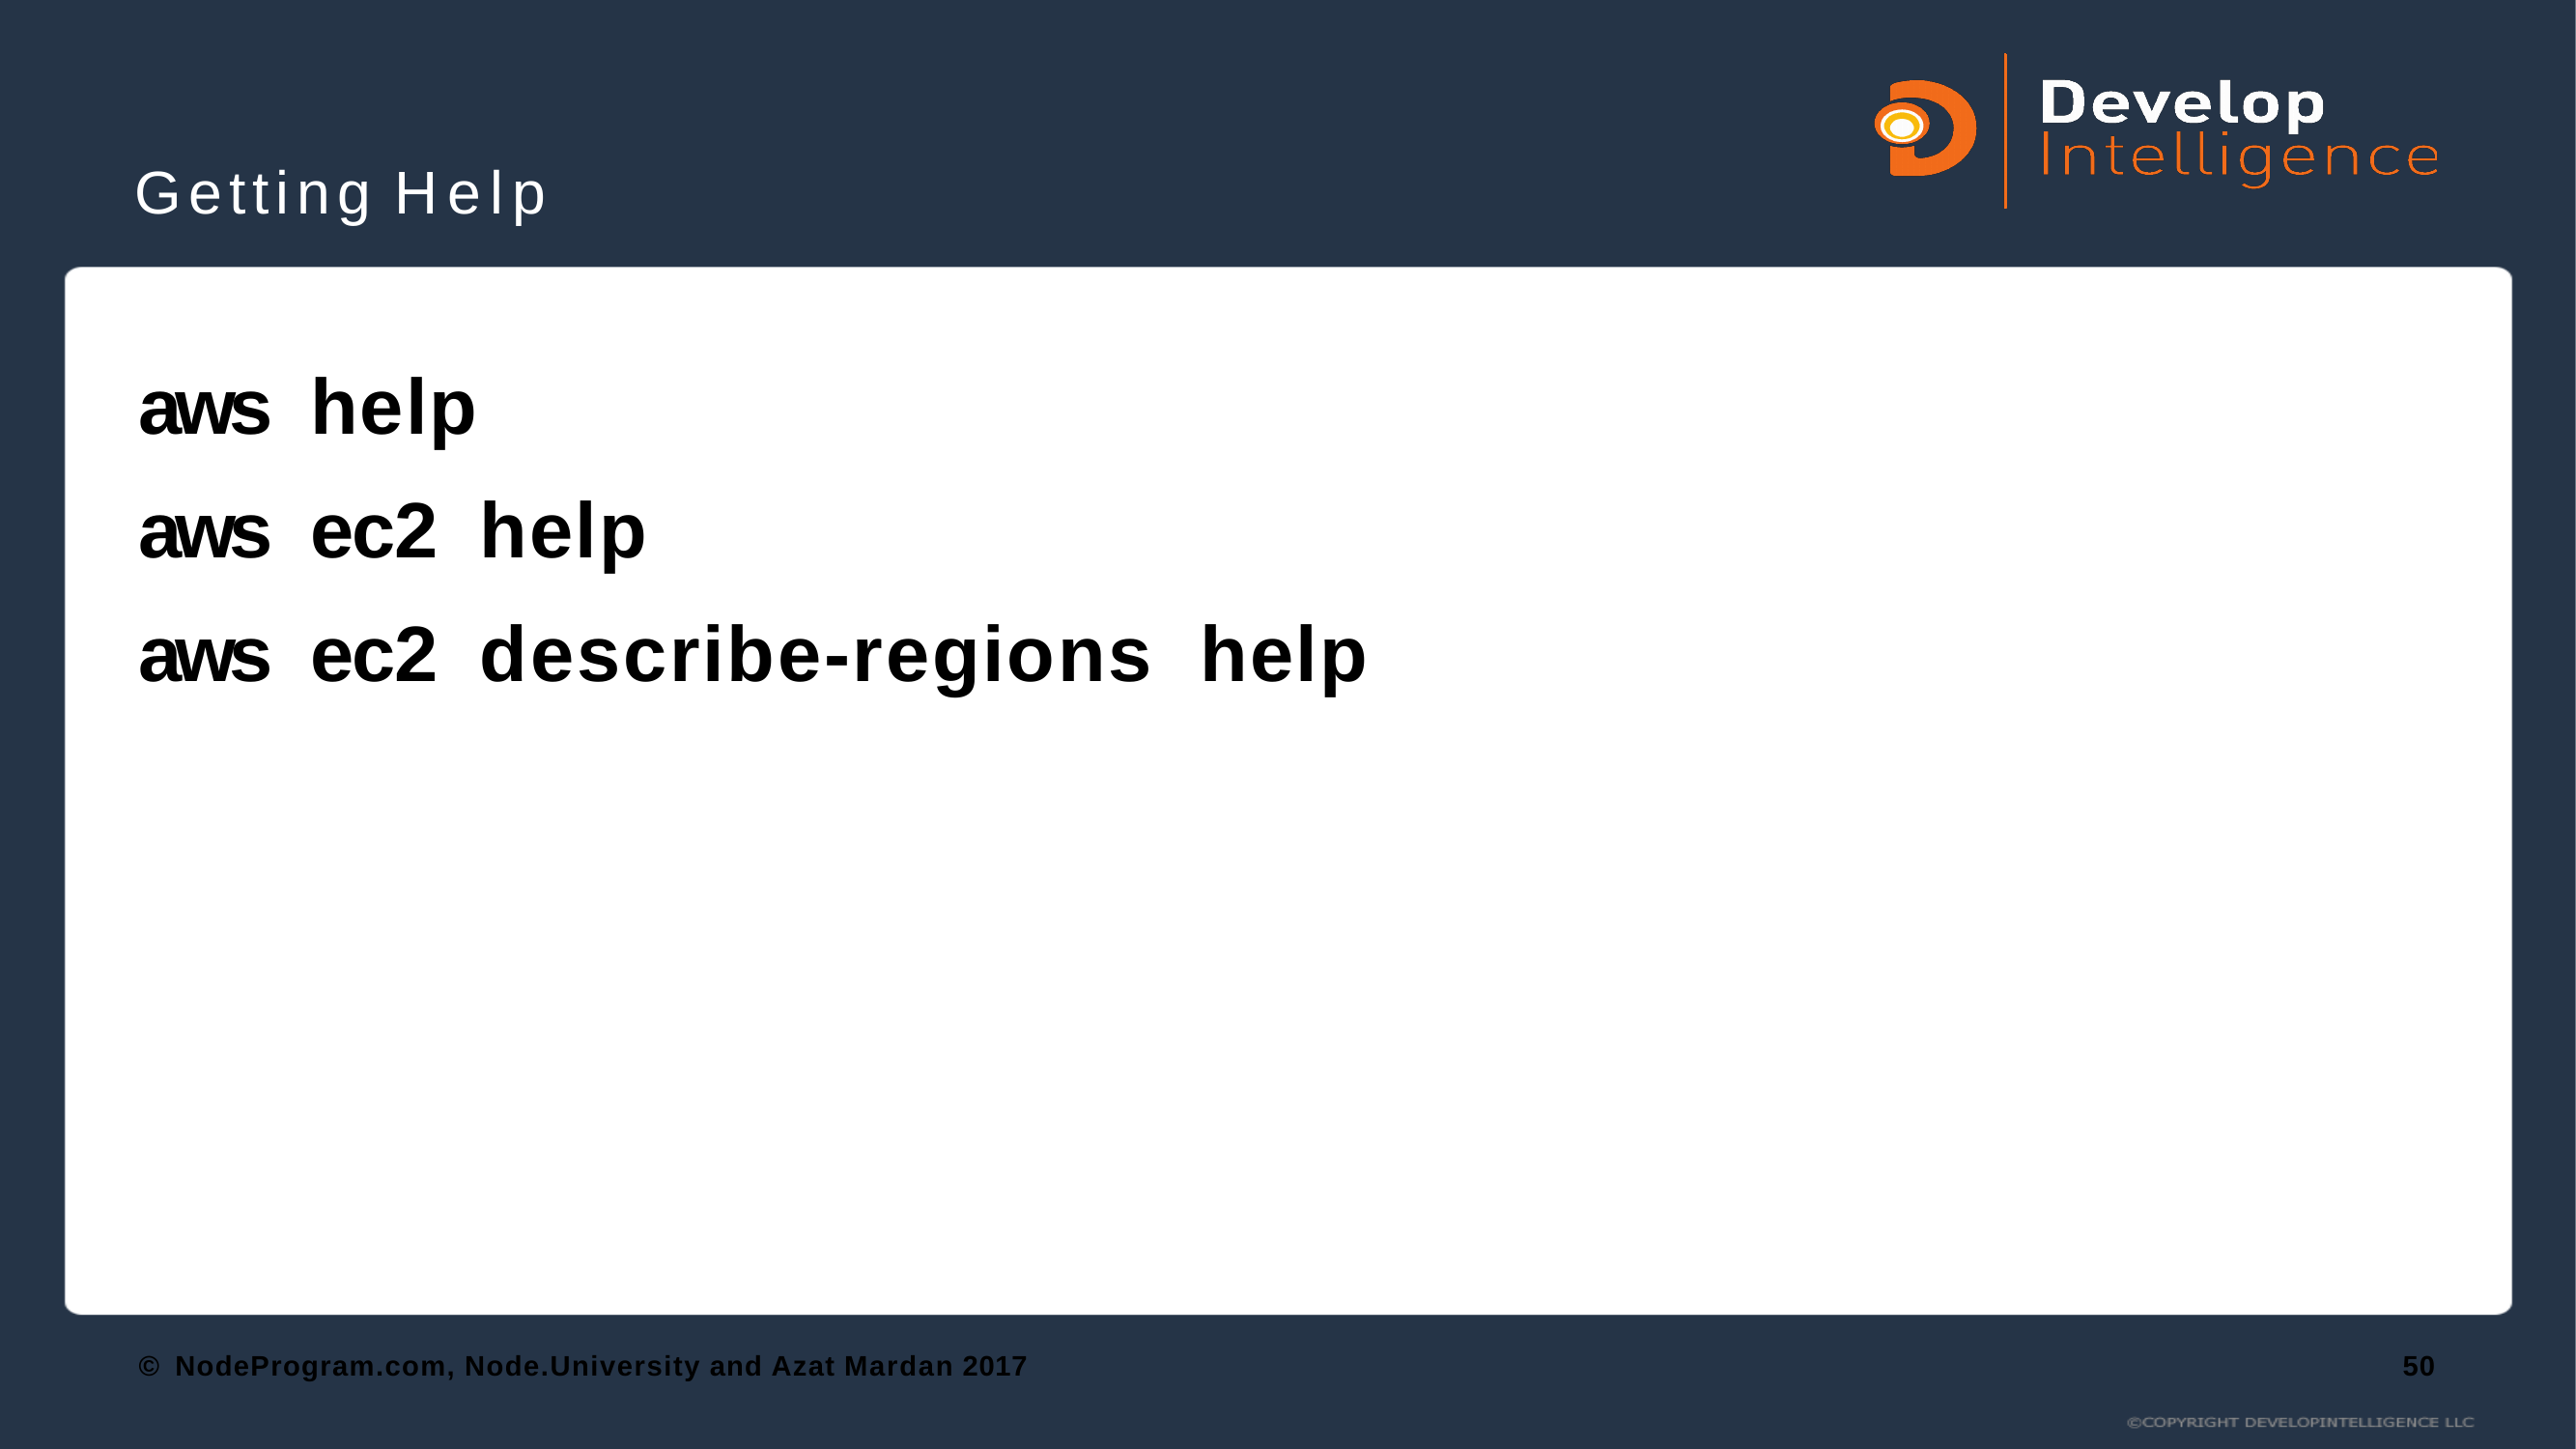

# Getting Help
aws	help
aws	ec2	help
aws	ec2	describe-regions	help
© NodeProgram.com, Node.University and Azat Mardan 2017
50